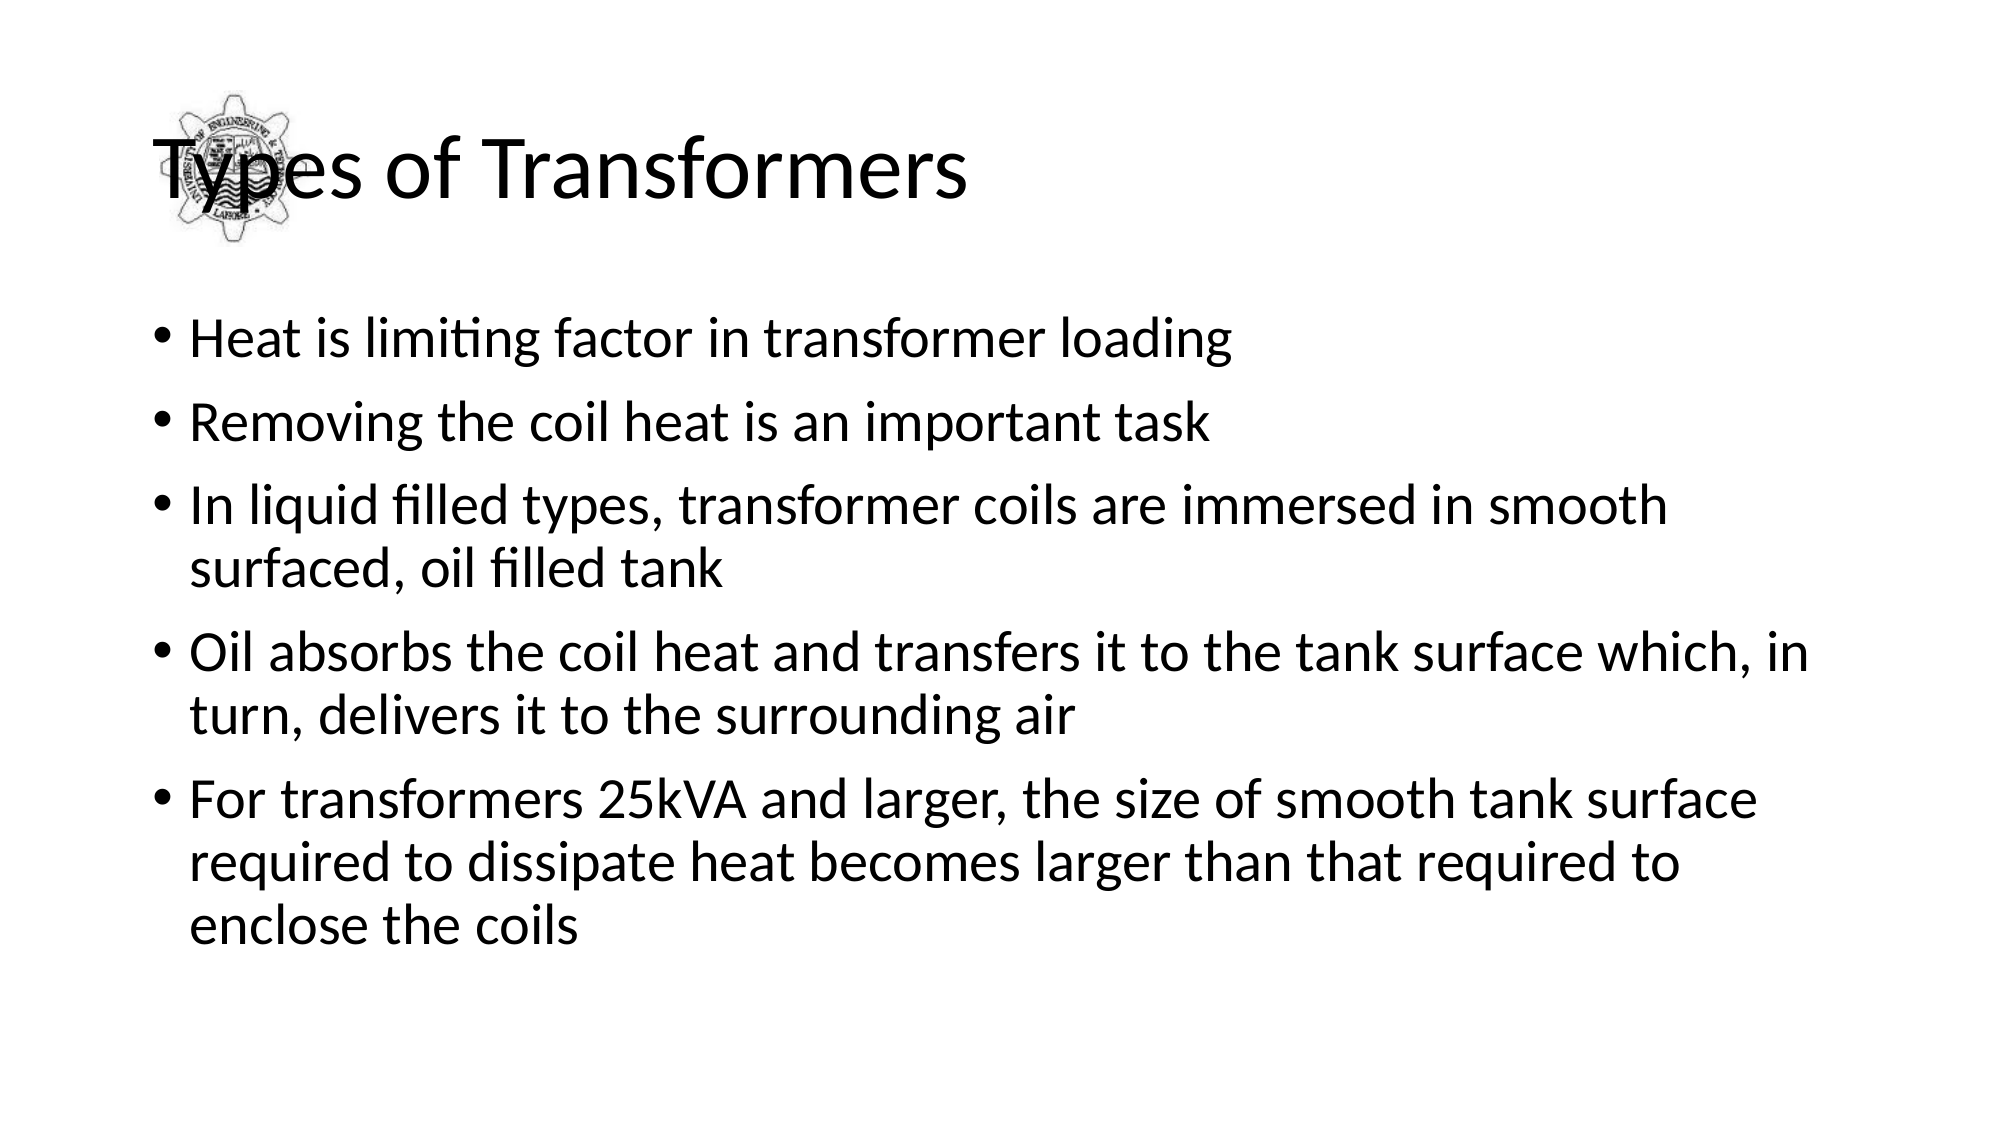

# Types of Transformers
Heat is limiting factor in transformer loading
Removing the coil heat is an important task
In liquid filled types, transformer coils are immersed in smooth surfaced, oil filled tank
Oil absorbs the coil heat and transfers it to the tank surface which, in turn, delivers it to the surrounding air
For transformers 25kVA and larger, the size of smooth tank surface required to dissipate heat becomes larger than that required to enclose the coils